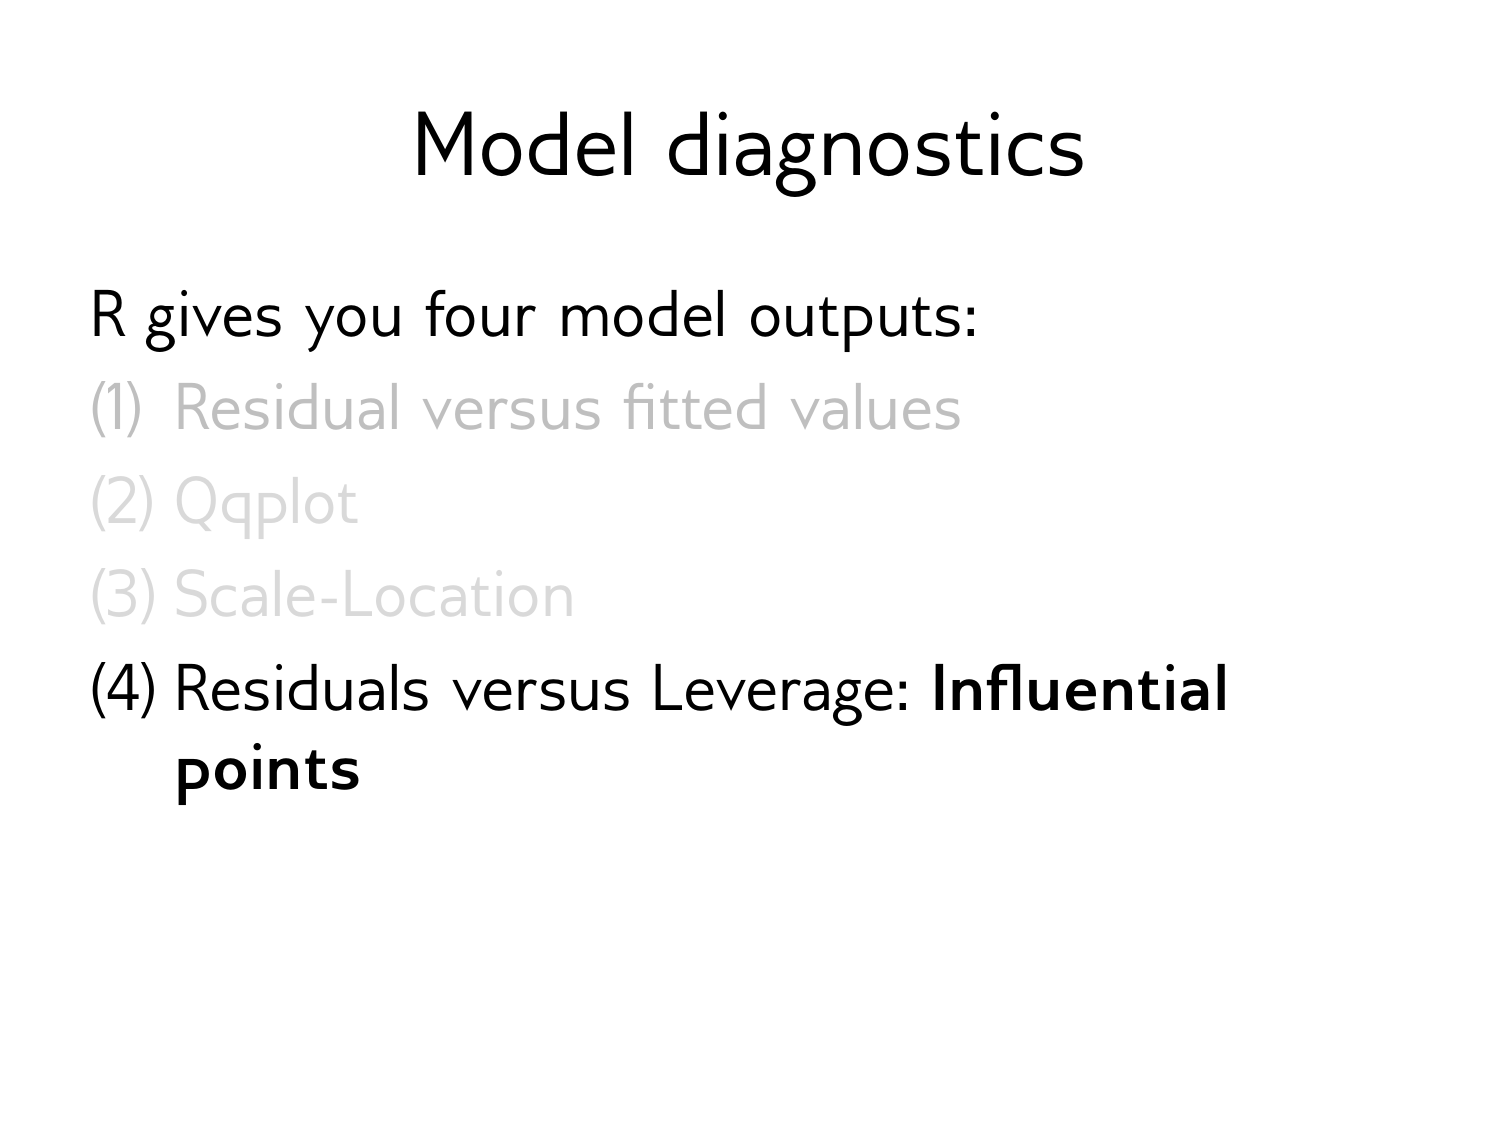

# Model diagnostics
R gives you four model outputs:
Residual versus fitted values
Qqplot
Scale-Location
Residuals versus Leverage: Influential points